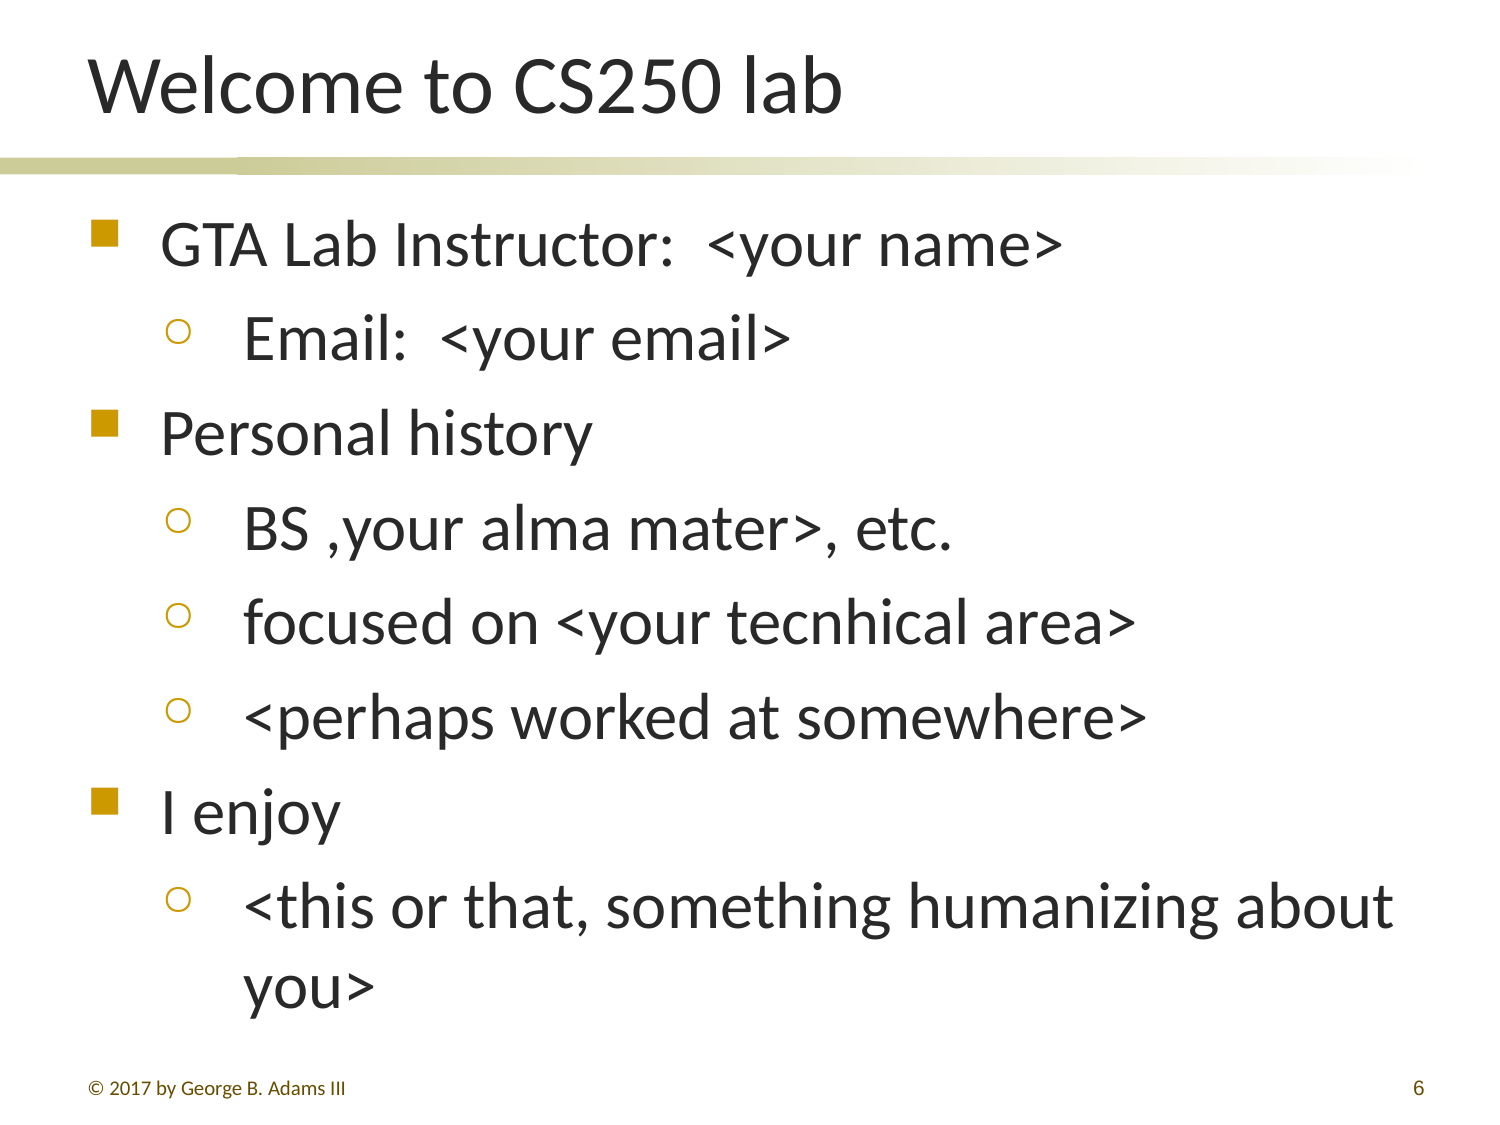

# Welcome to CS250 lab
GTA Lab Instructor:  <your name>
Email:  <your email>
Personal history
BS ,your alma mater>, etc.
focused on <your tecnhical area>
<perhaps worked at somewhere>
I enjoy
<this or that, something humanizing about you>

6